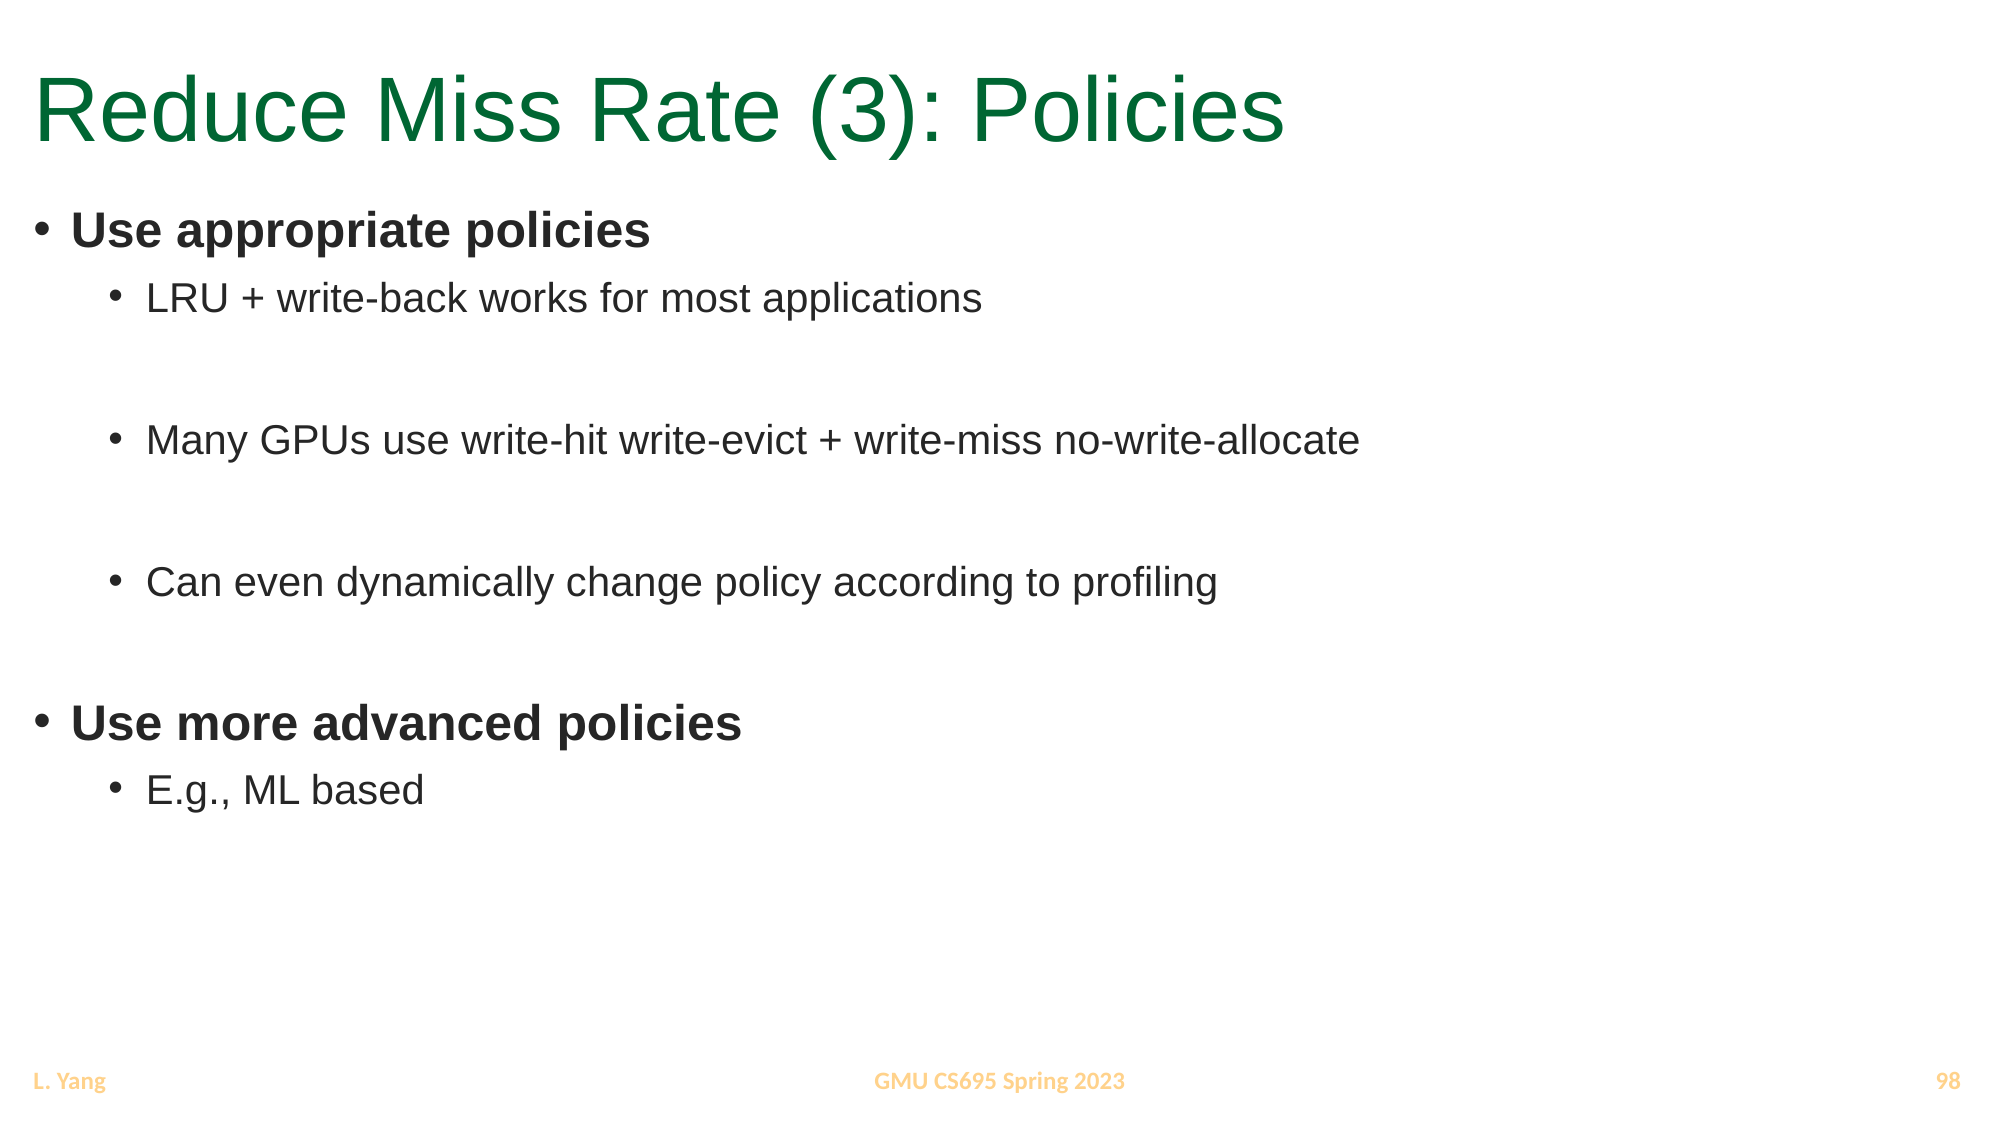

# Reduce Miss Rate (3): Policies
Use appropriate policies
LRU + write-back works for most applications

Many GPUs use write-hit write-evict + write-miss no-write-allocate

Can even dynamically change policy according to profiling

Use more advanced policies
E.g., ML based

98
GMU CS695 Spring 2023
L. Yang